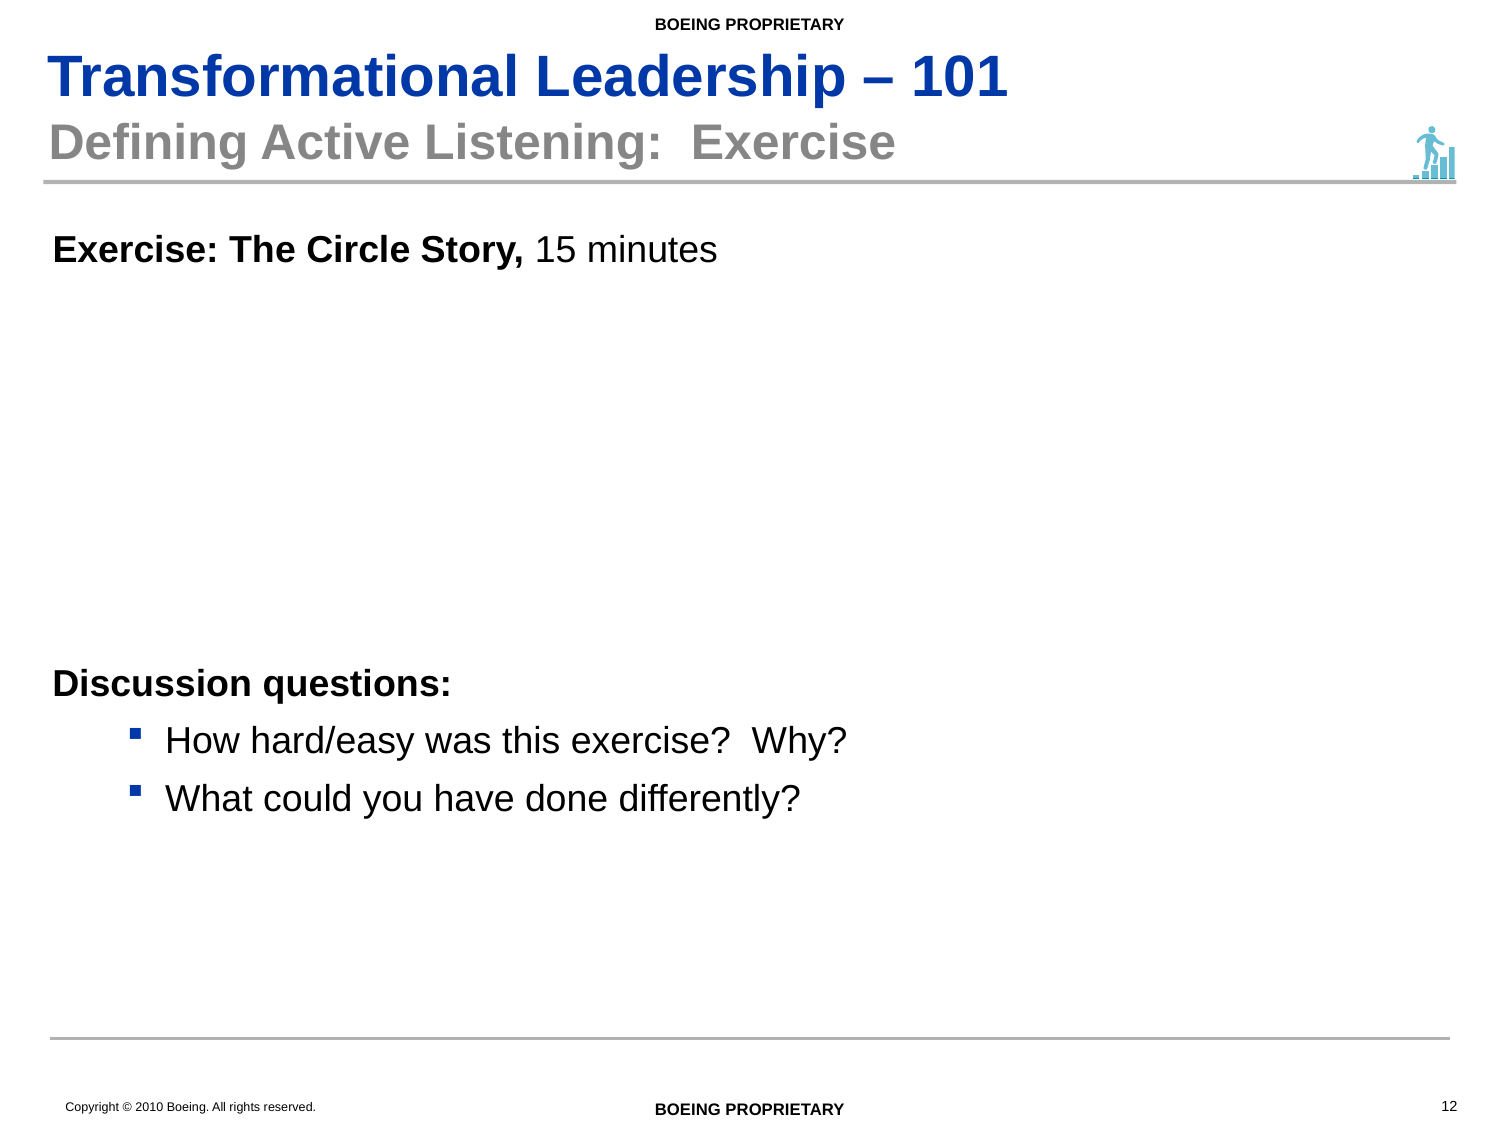

# Defining Active Listening:  Exercise
Exercise: The Circle Story, 15 minutes

Discussion questions:
How hard/easy was this exercise?  Why?
What could you have done differently?
12